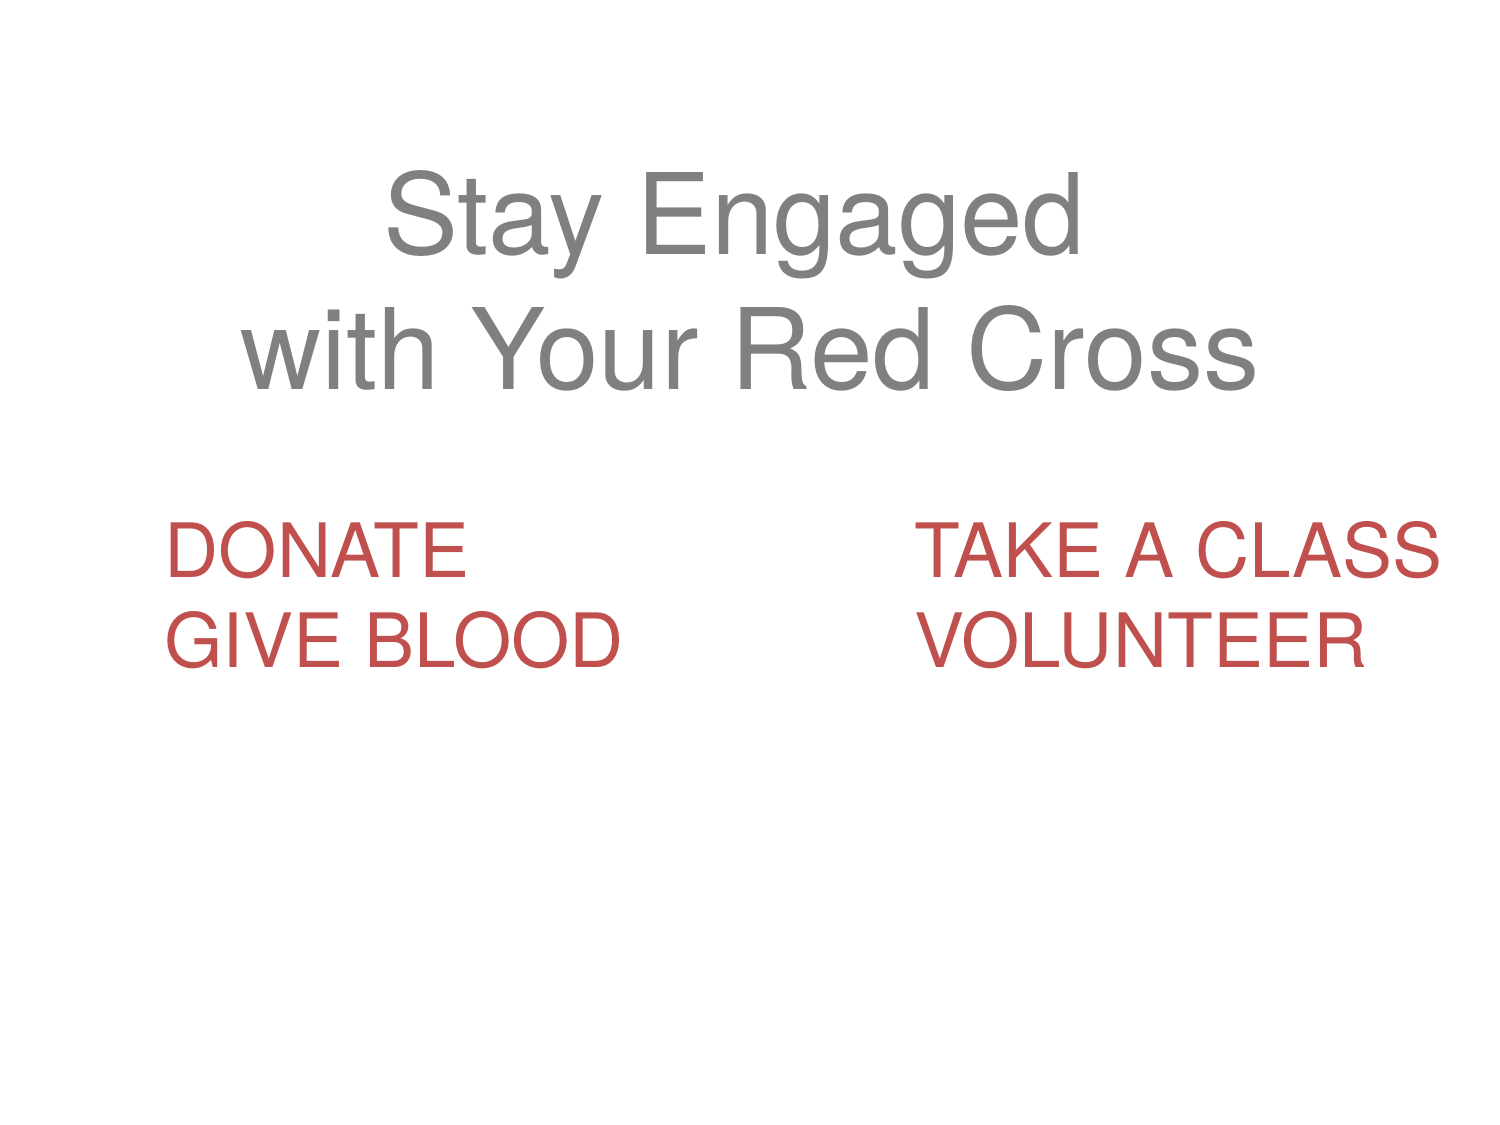

Stay Engaged
with Your Red Cross

	DONATE			TAKE A CLASS
	GIVE BLOOD		VOLUNTEER